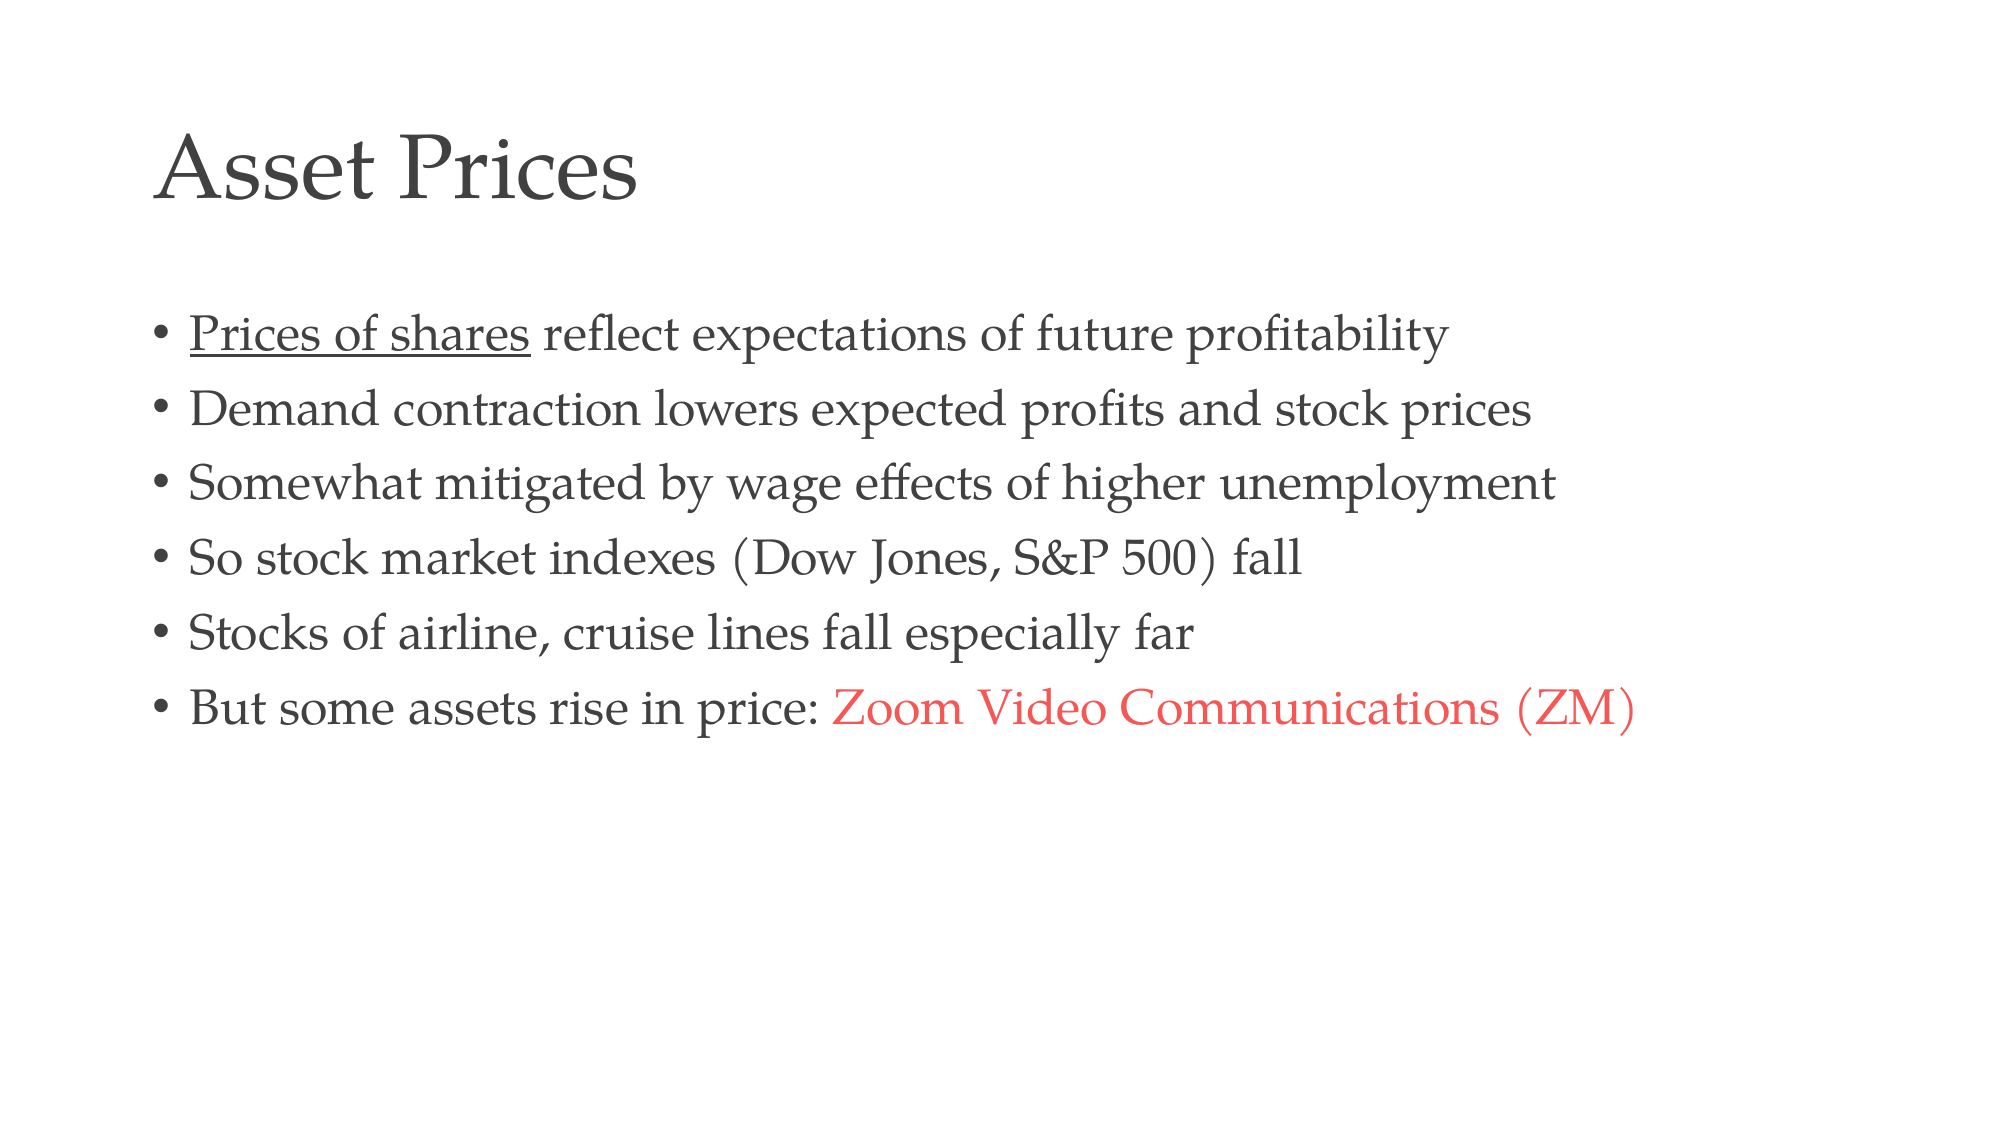

# Asset Prices
Prices of shares reflect expectations of future profitability
Demand contraction lowers expected profits and stock prices
Somewhat mitigated by wage effects of higher unemployment
So stock market indexes (Dow Jones, S&P 500) fall
Stocks of airline, cruise lines fall especially far
But some assets rise in price: Zoom Video Communications (ZM)